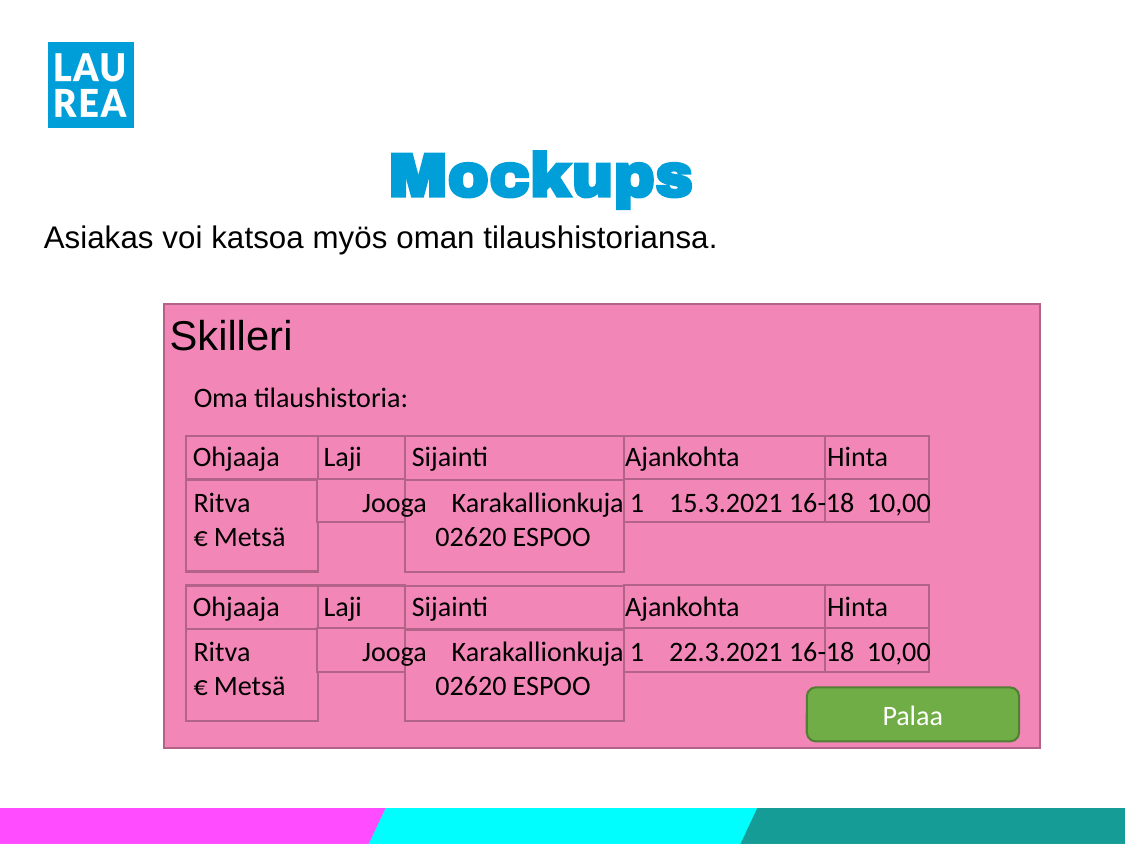

# Mockups
Asiakas voi katsoa myös oman tilaushistoriansa.
Skilleri

Oma tilaushistoria:
 Ohjaaja       Laji        Sijainti                      Ajankohta              Hinta

Ritva	   Jooga    Karakallionkuja 1    15.3.2021 16-18  10,00 € Metsä                        02620 ESPOO

 Ohjaaja       Laji        Sijainti                      Ajankohta              Hinta

Ritva	   Jooga    Karakallionkuja 1    22.3.2021 16-18  10,00 € Metsä                        02620 ESPOO

Palaa